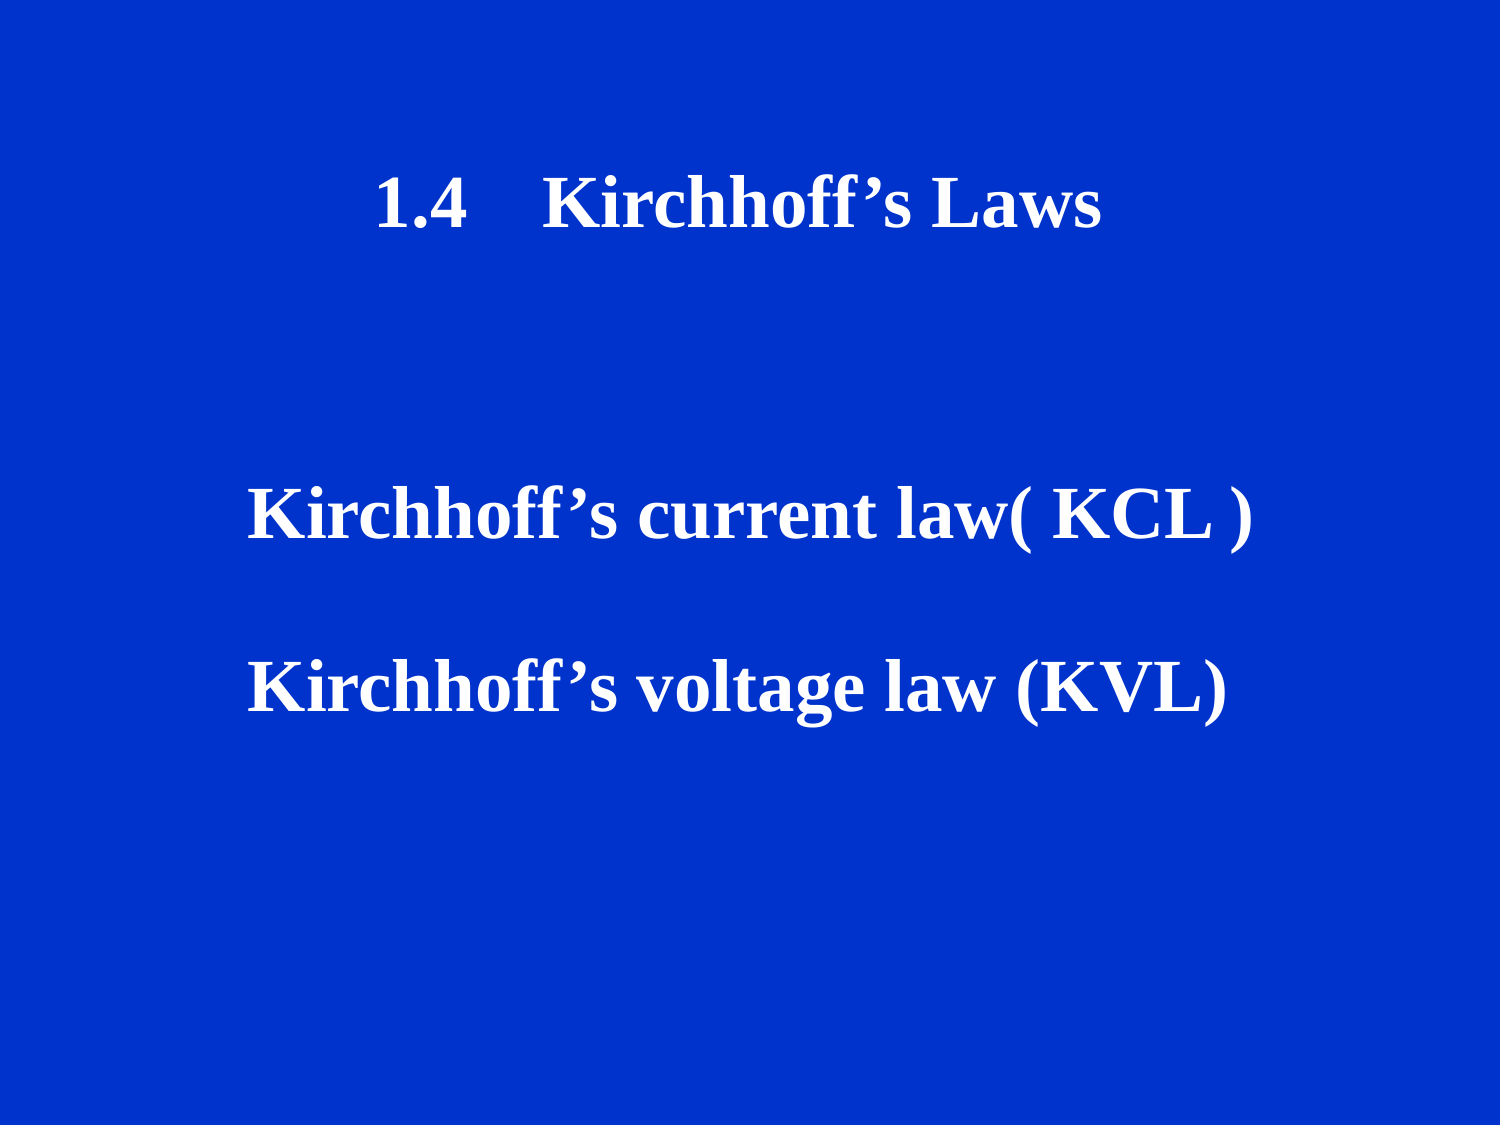

1.4    Kirchhoff’s Laws
Kirchhoff’s current law( KCL )
Kirchhoff’s voltage law (KVL)